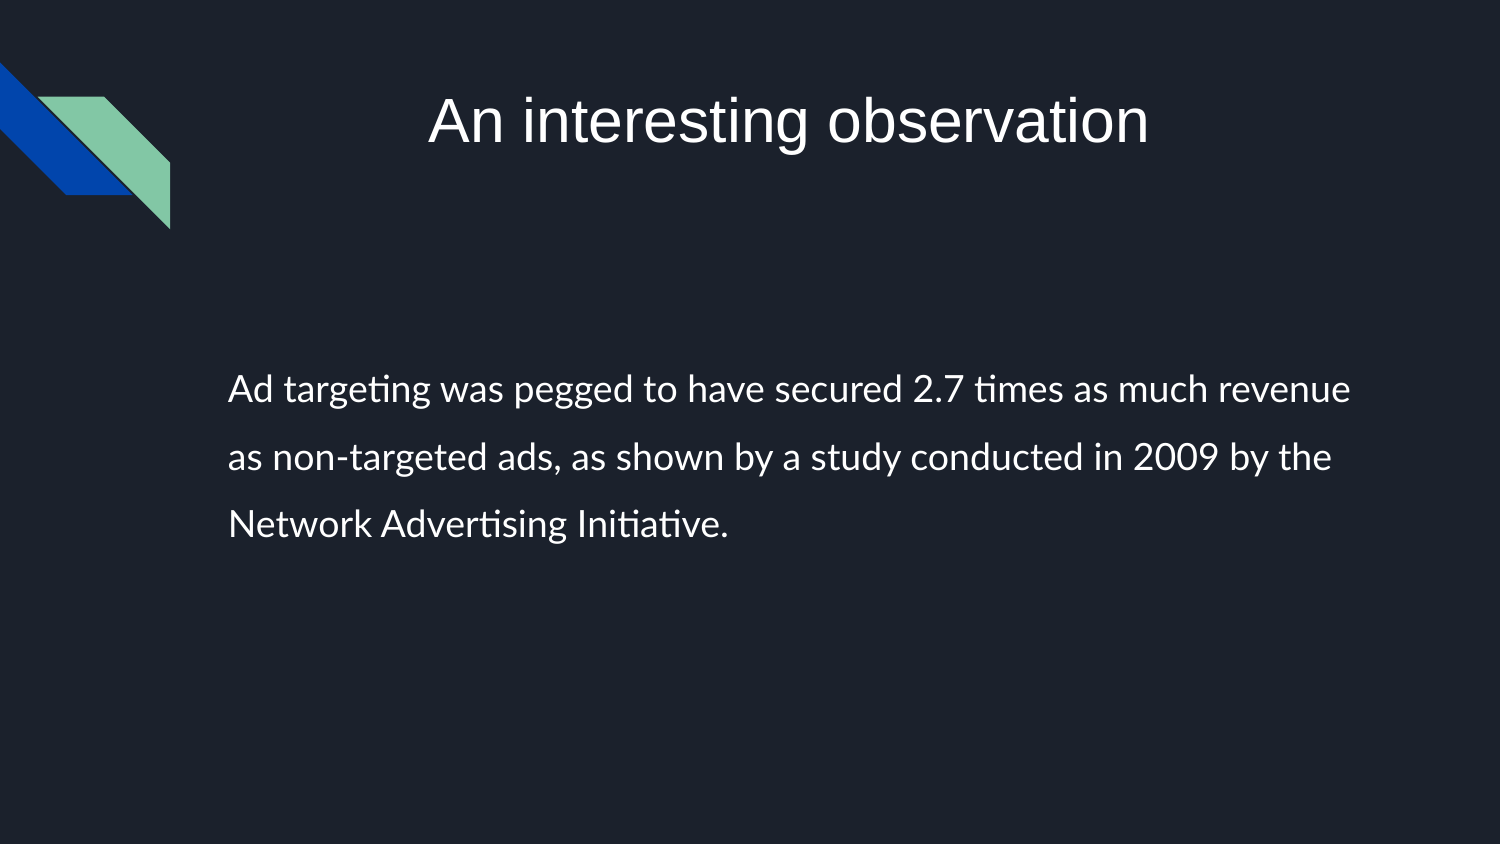

# An interesting observation

Ad targeting was pegged to have secured 2.7 times as much revenue as non-targeted ads, as shown by a study conducted in 2009 by the Network Advertising Initiative.